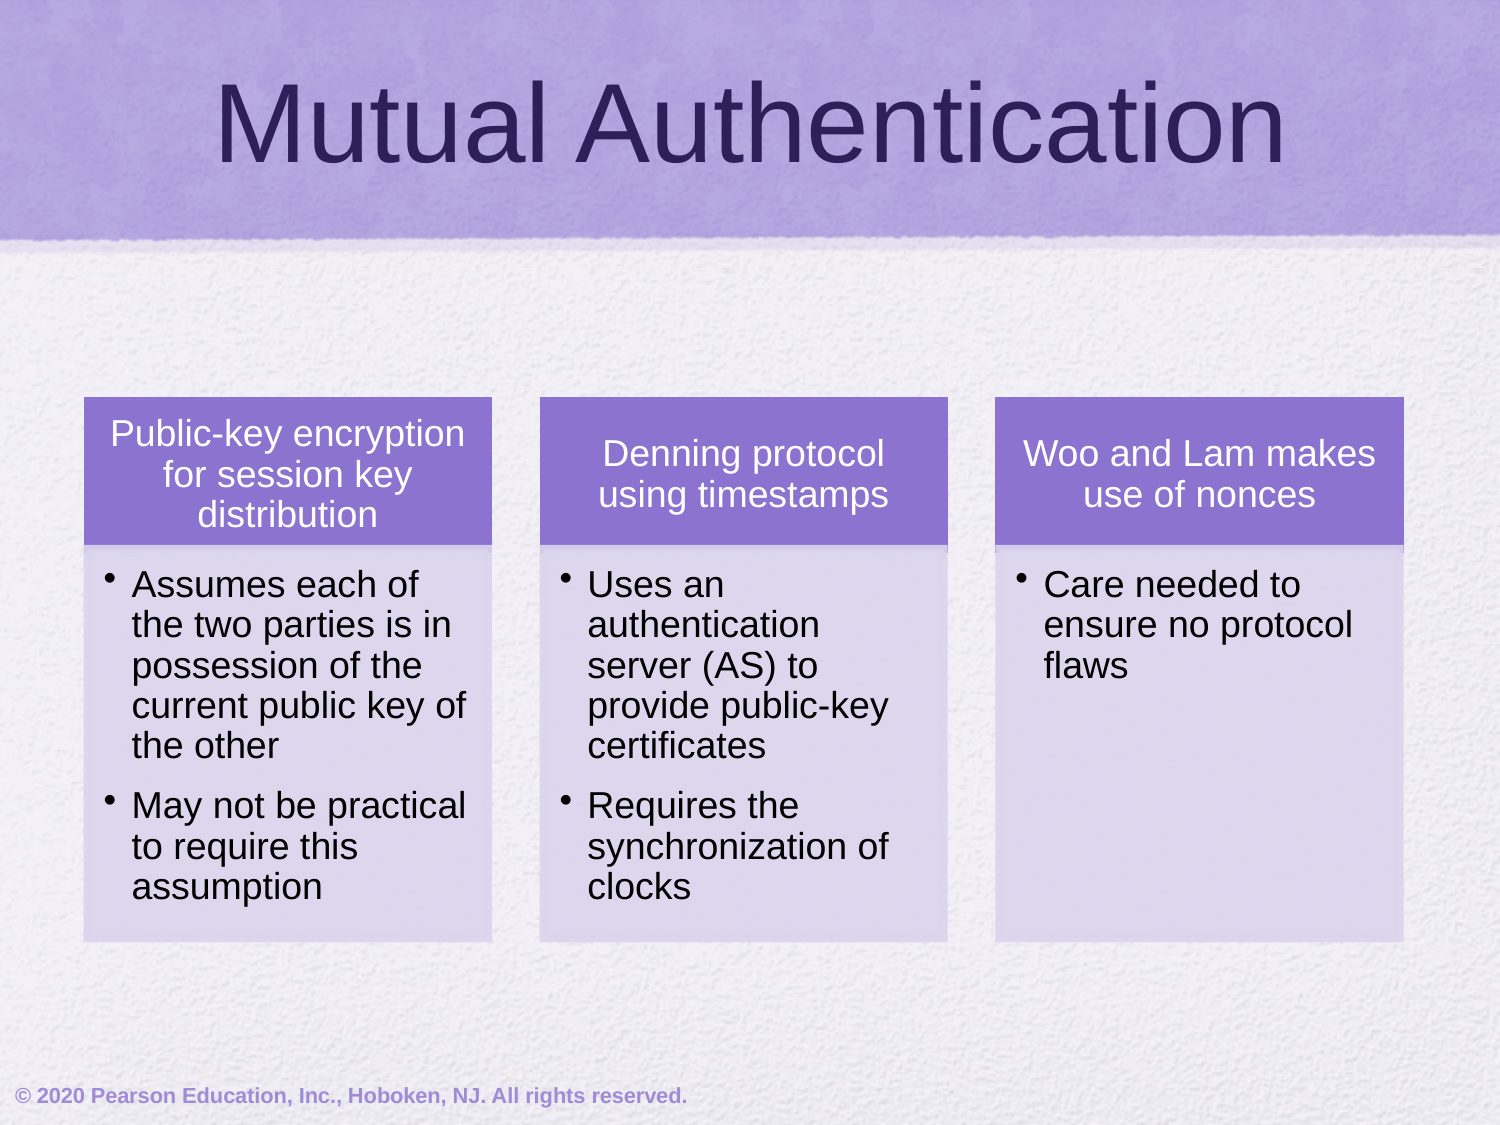

# Mutual Authentication
Public-key encryption for session key distribution
Assumes each of the two parties is in possession of the current public key of the other
May not be practical to require this assumption
Denning protocol using timestamps
Uses an authentication server (AS) to provide public-key certificates
Requires the synchronization of clocks
Woo and Lam makes use of nonces
Care needed to ensure no protocol flaws
© 2020 Pearson Education, Inc., Hoboken, NJ. All rights reserved.